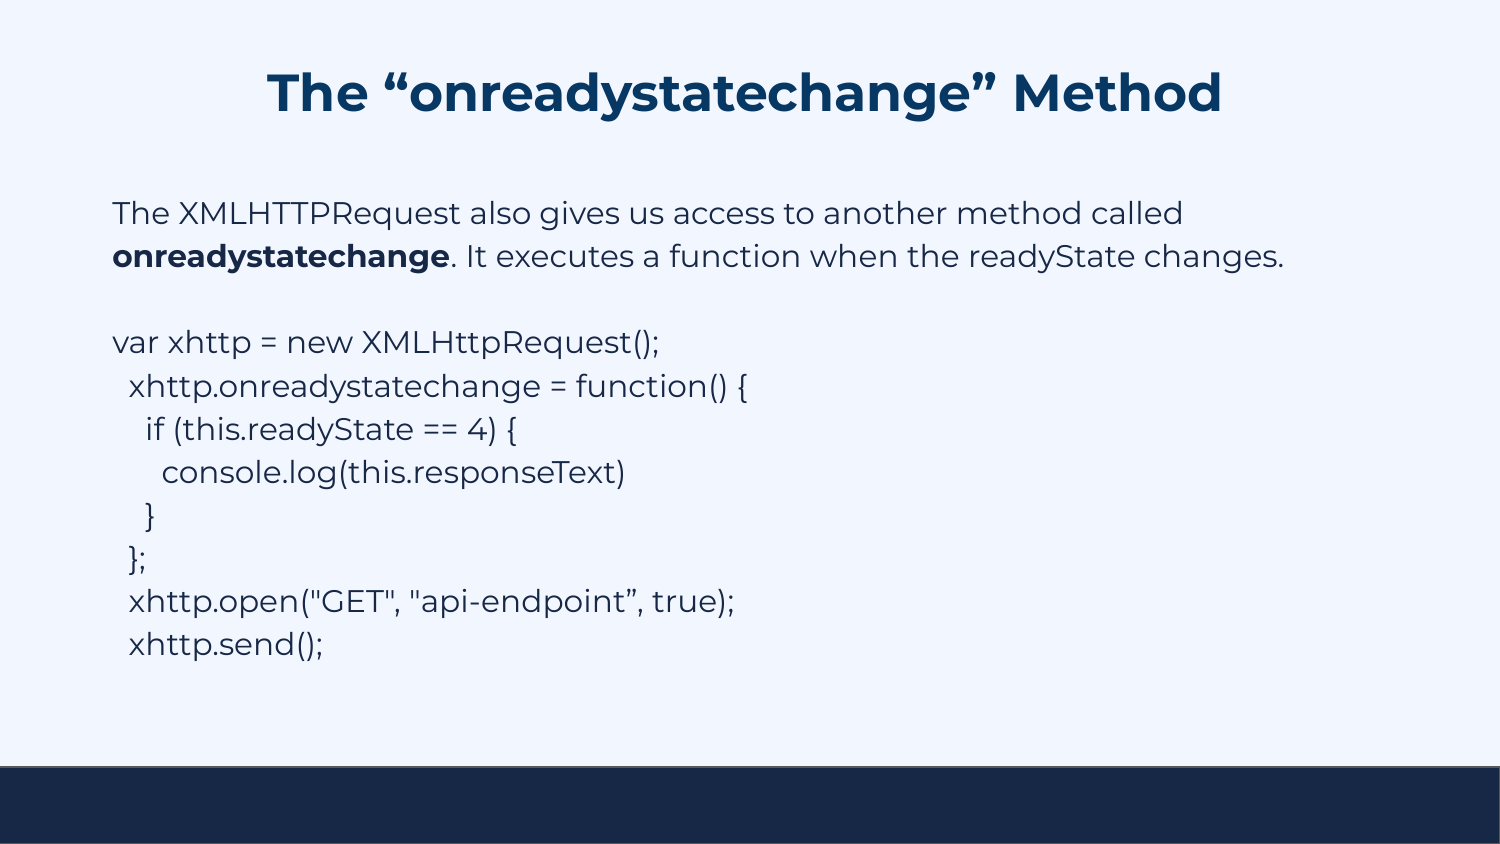

# The “onreadystatechange” Method
The XMLHTTPRequest also gives us access to another method called onreadystatechange. It executes a function when the readyState changes.

var xhttp = new XMLHttpRequest();
  xhttp.onreadystatechange = function() {
    if (this.readyState == 4) {
      console.log(this.responseText)
    }
  };
  xhttp.open("GET", "api-endpoint”, true);
  xhttp.send();